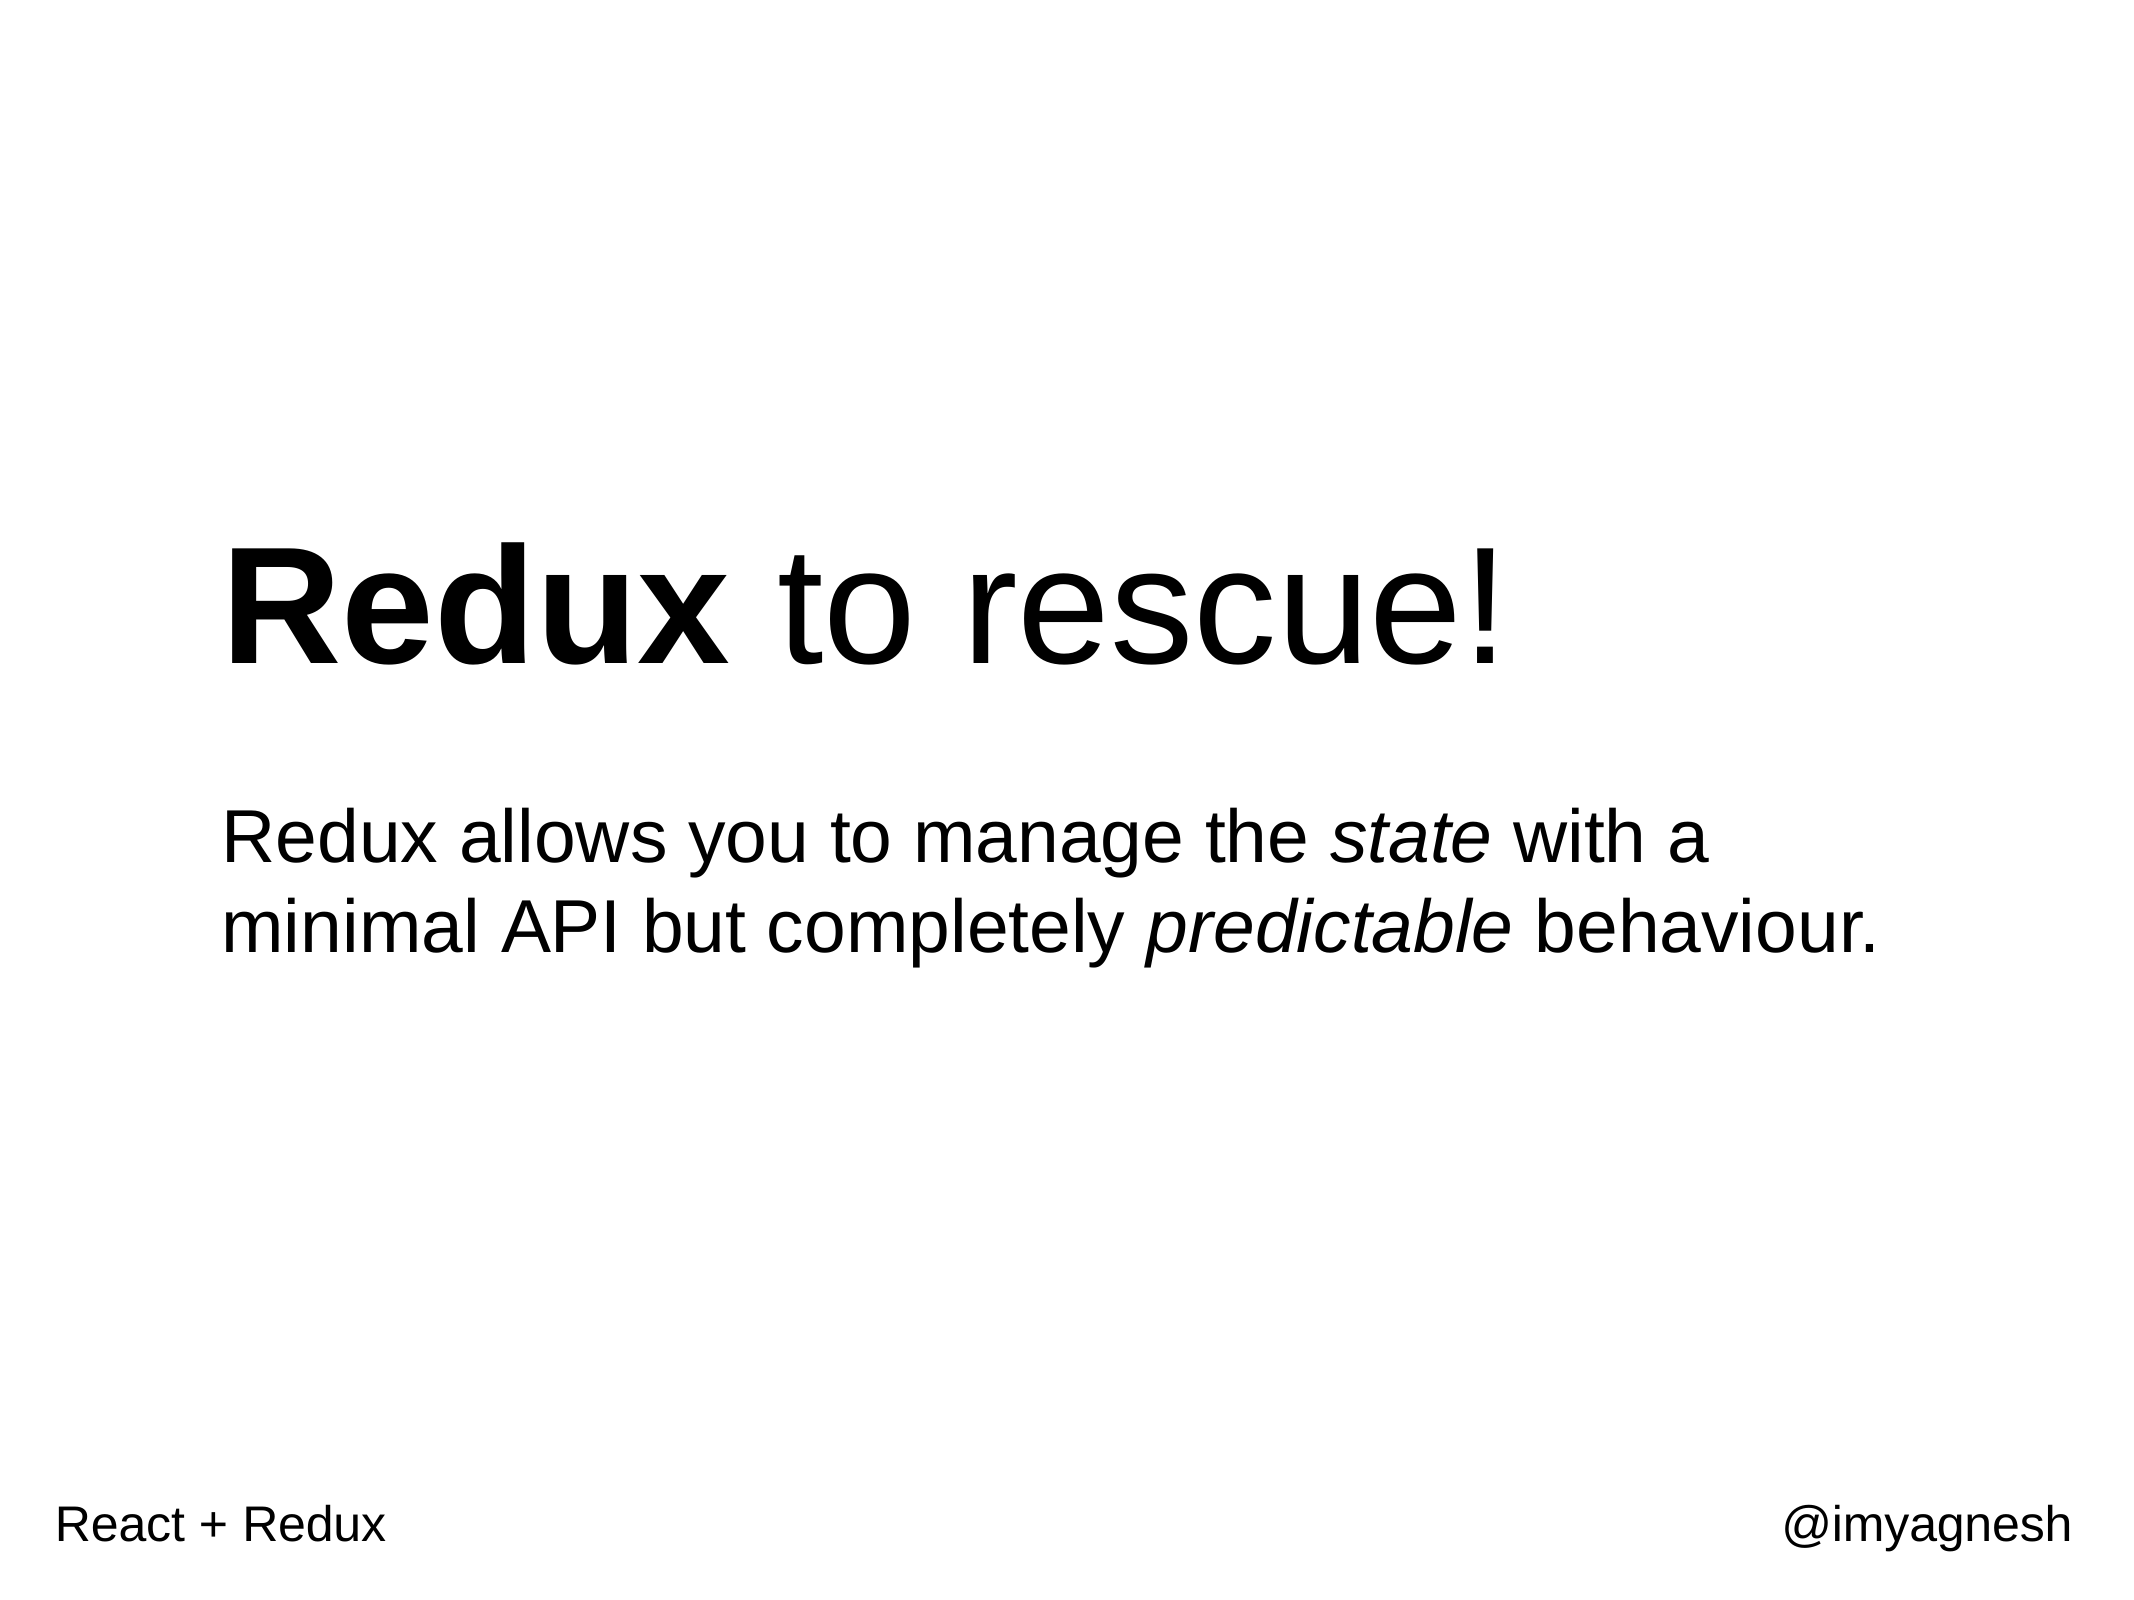

Redux to rescue!
Redux allows you to manage the state with a  minimal API but completely predictable behaviour.
React + Redux
@imyagnesh